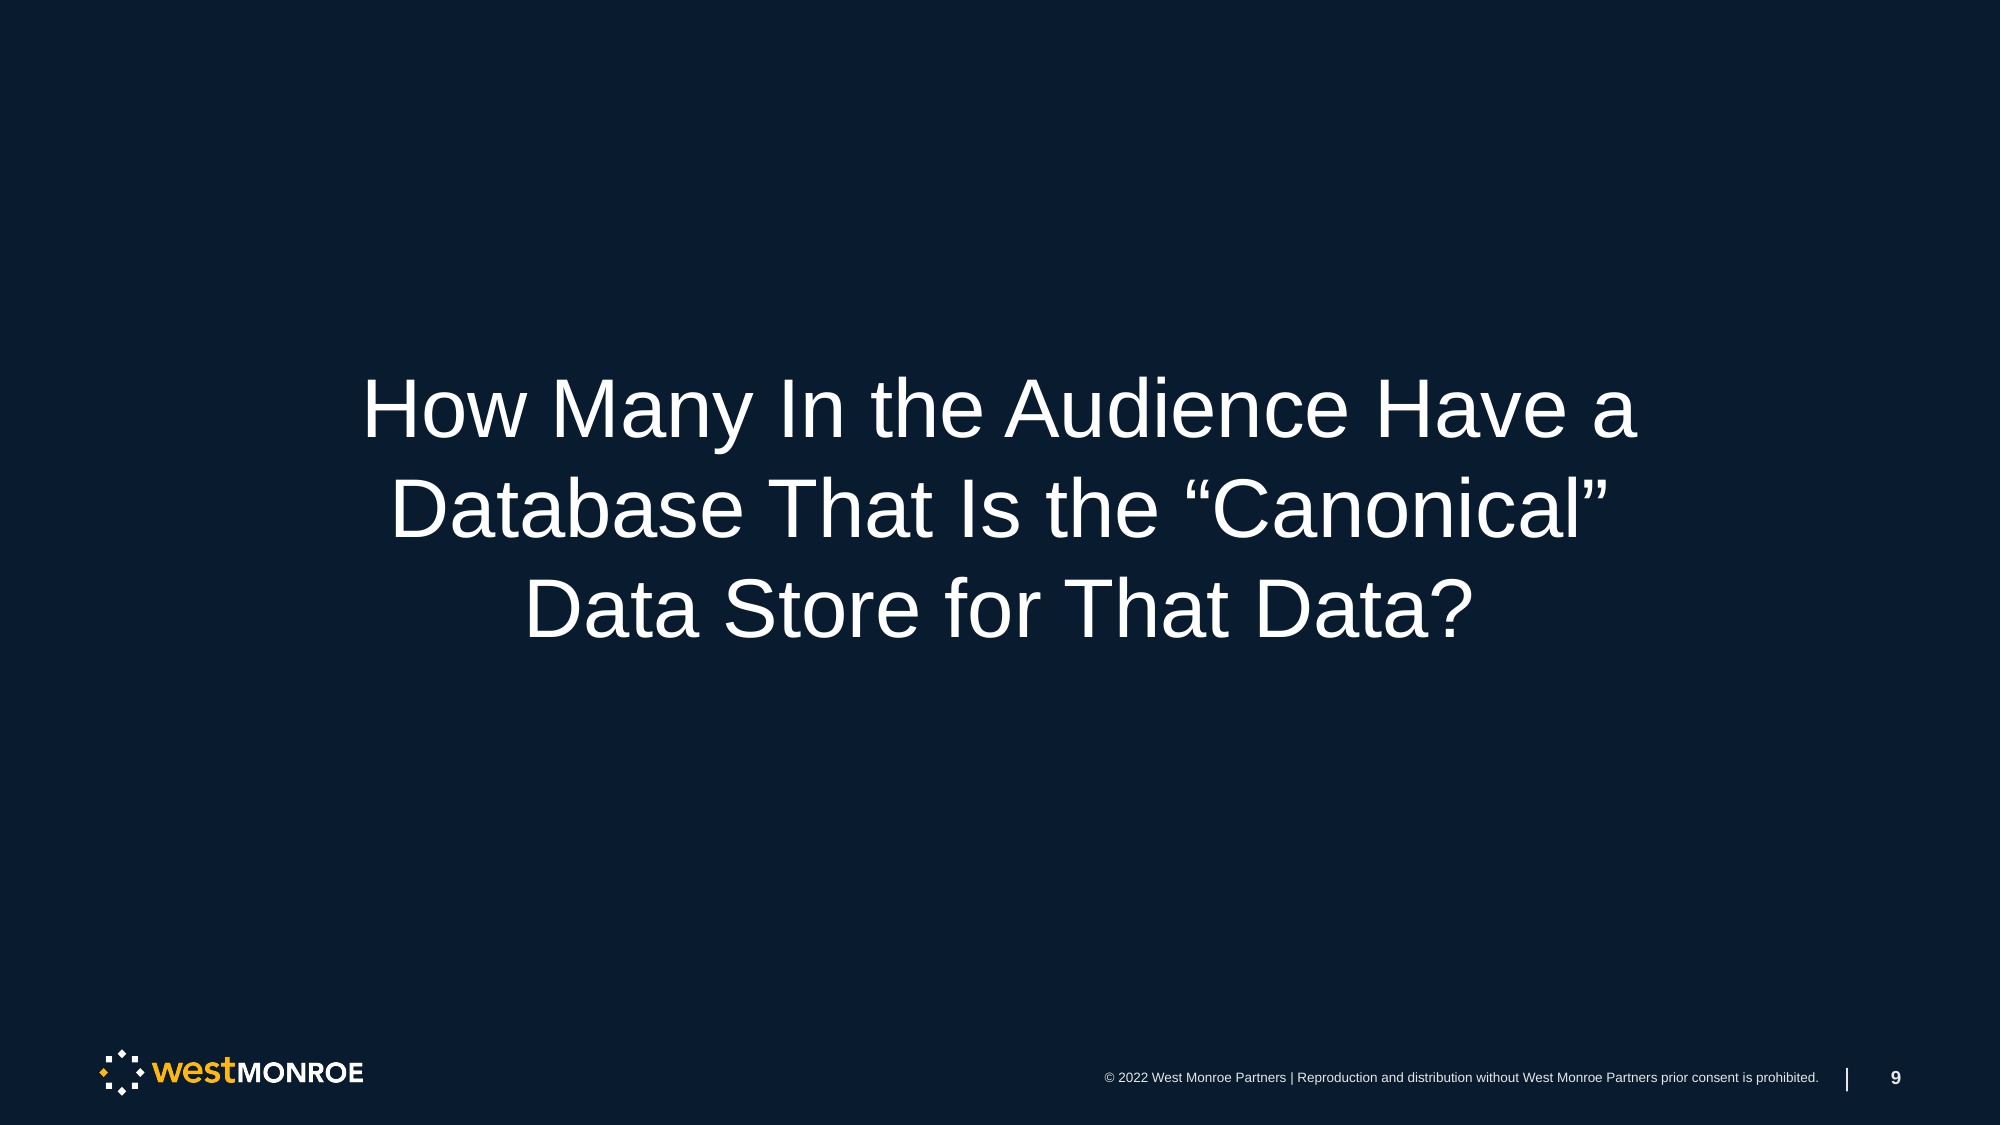

How Many In the Audience Have a Database That Is the “Canonical” Data Store for That Data?
© 2022 West Monroe Partners | Reproduction and distribution without West Monroe Partners prior consent is prohibited.
|
9